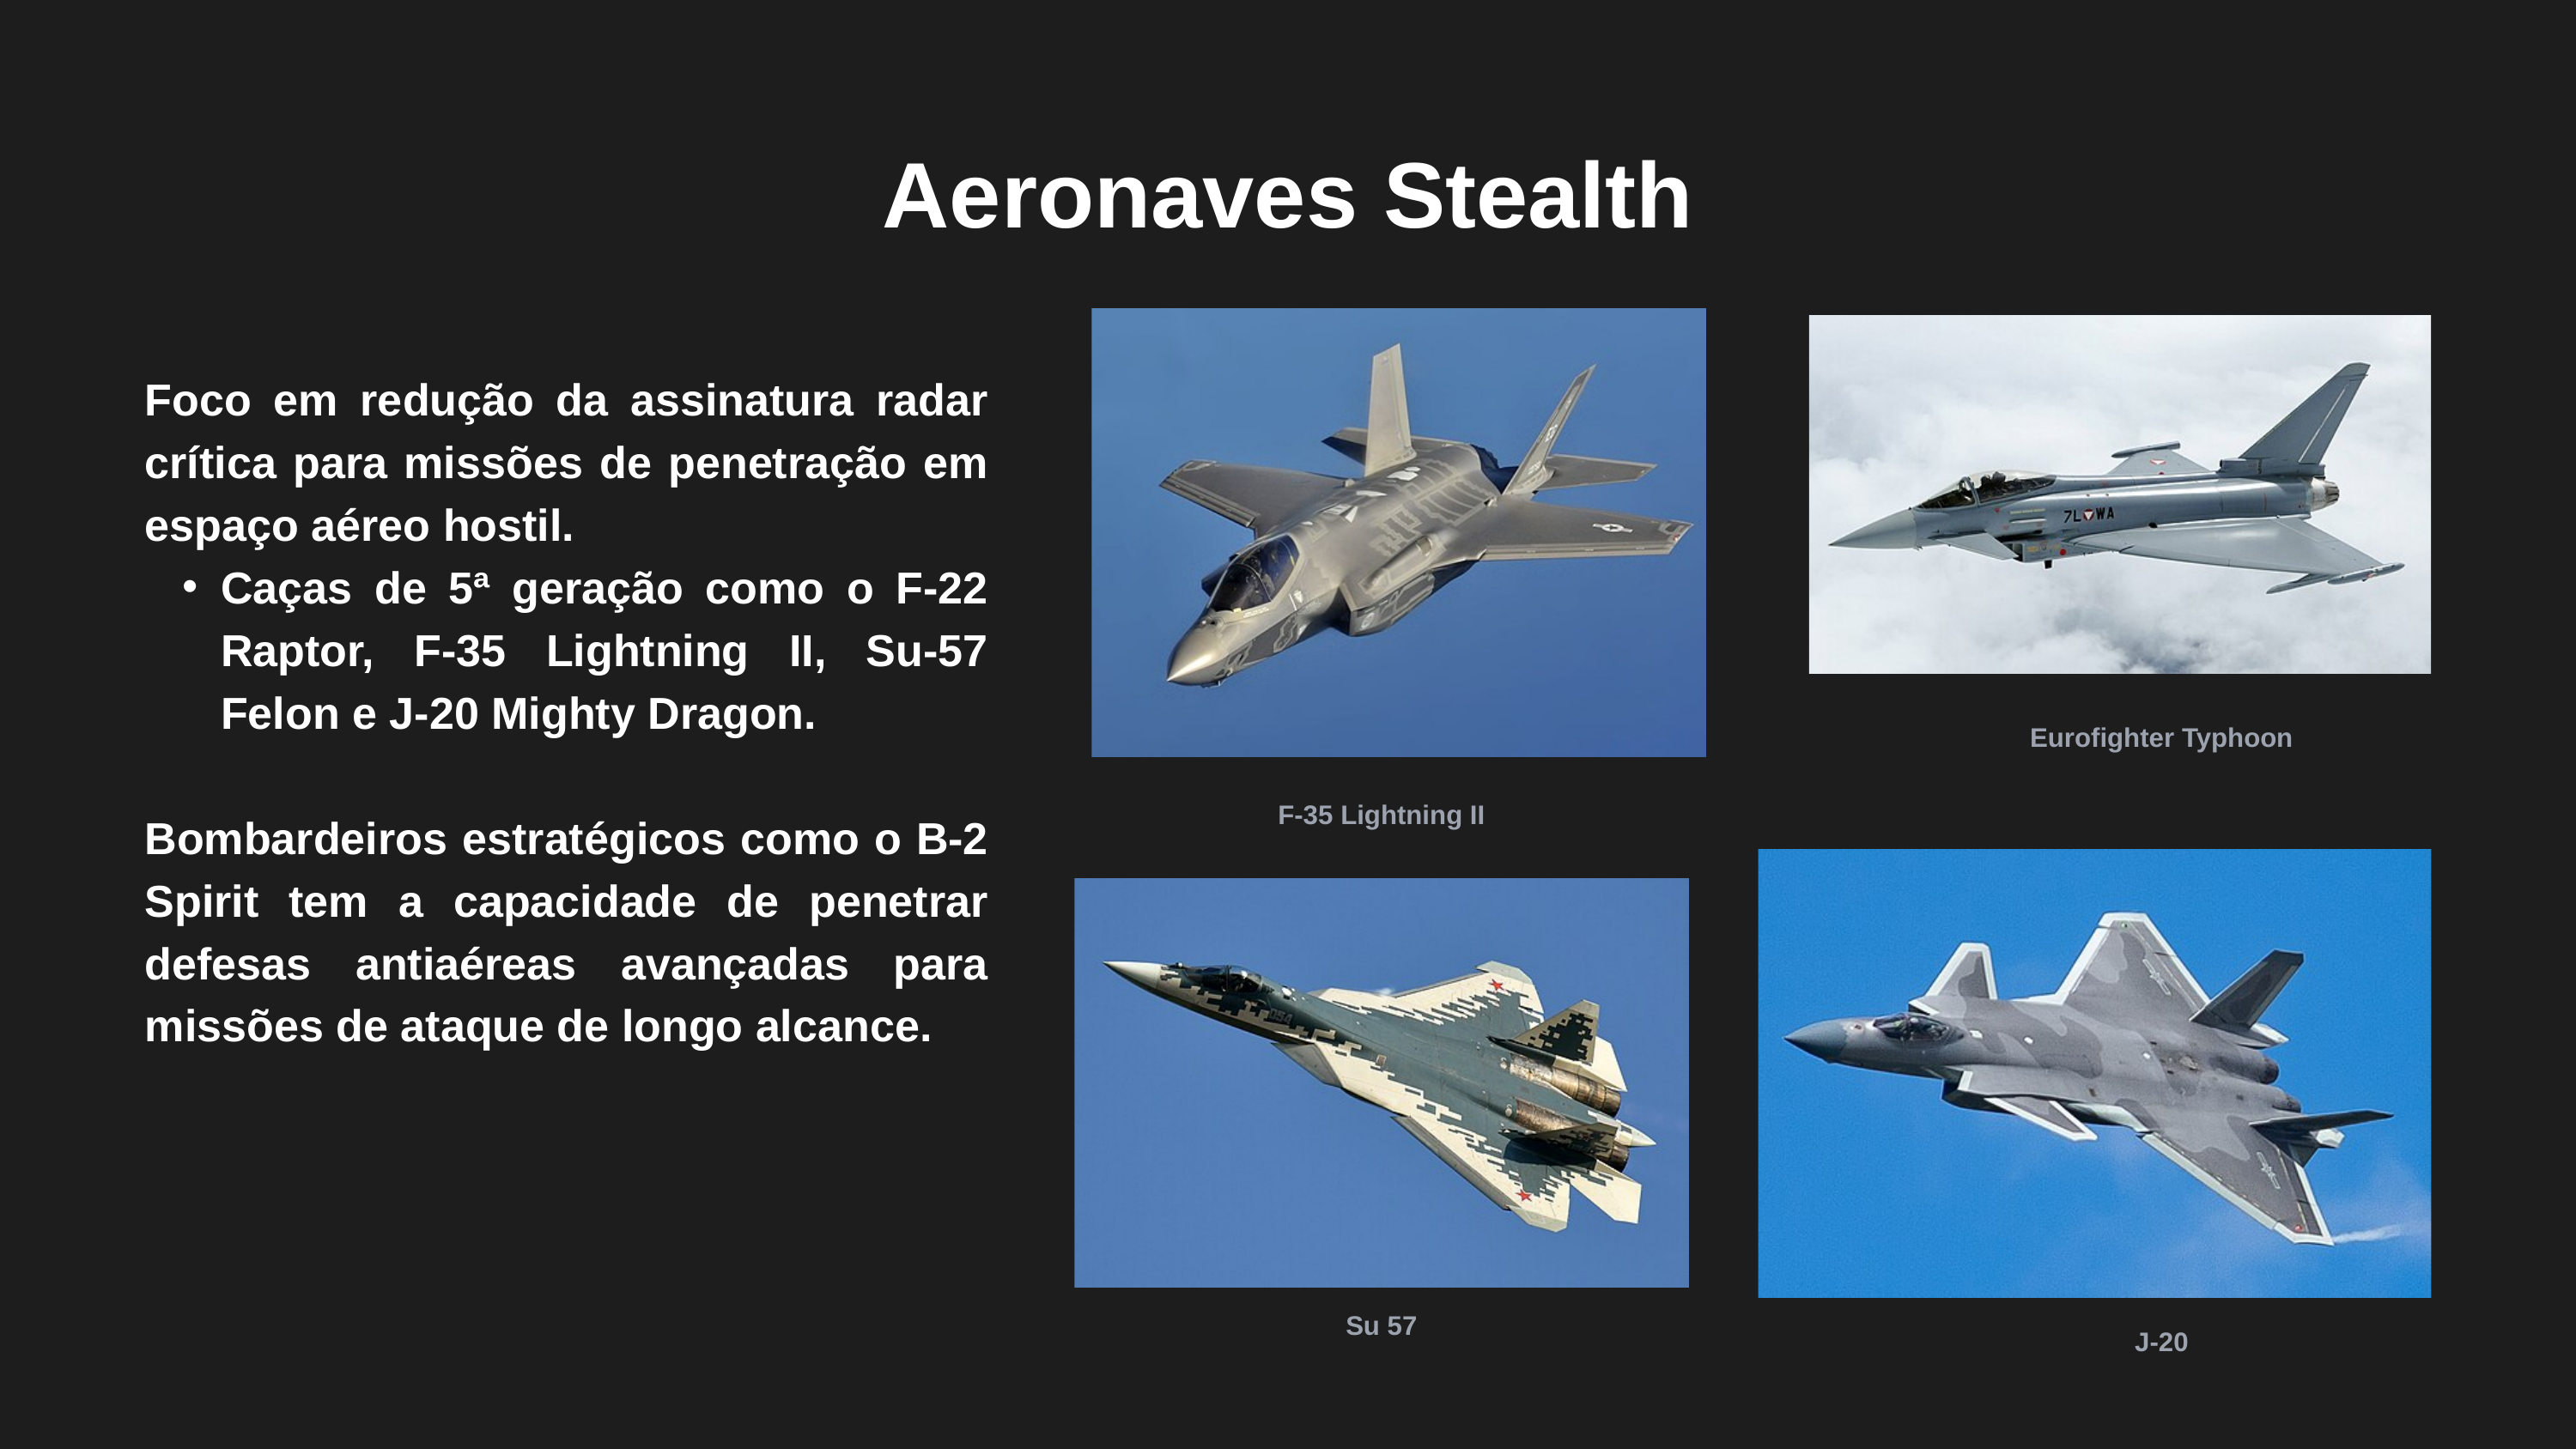

Aeronaves Stealth

Foco em redução da assinatura radar crítica para missões de penetração em espaço aéreo hostil.
Caças de 5ª geração como o F-22 Raptor, F-35 Lightning II, Su-57 Felon e J-20 Mighty Dragon.

Bombardeiros estratégicos como o B-2 Spirit tem a capacidade de penetrar defesas antiaéreas avançadas para missões de ataque de longo alcance.
Eurofighter Typhoon
F-35 Lightning II

Su 57
J-20